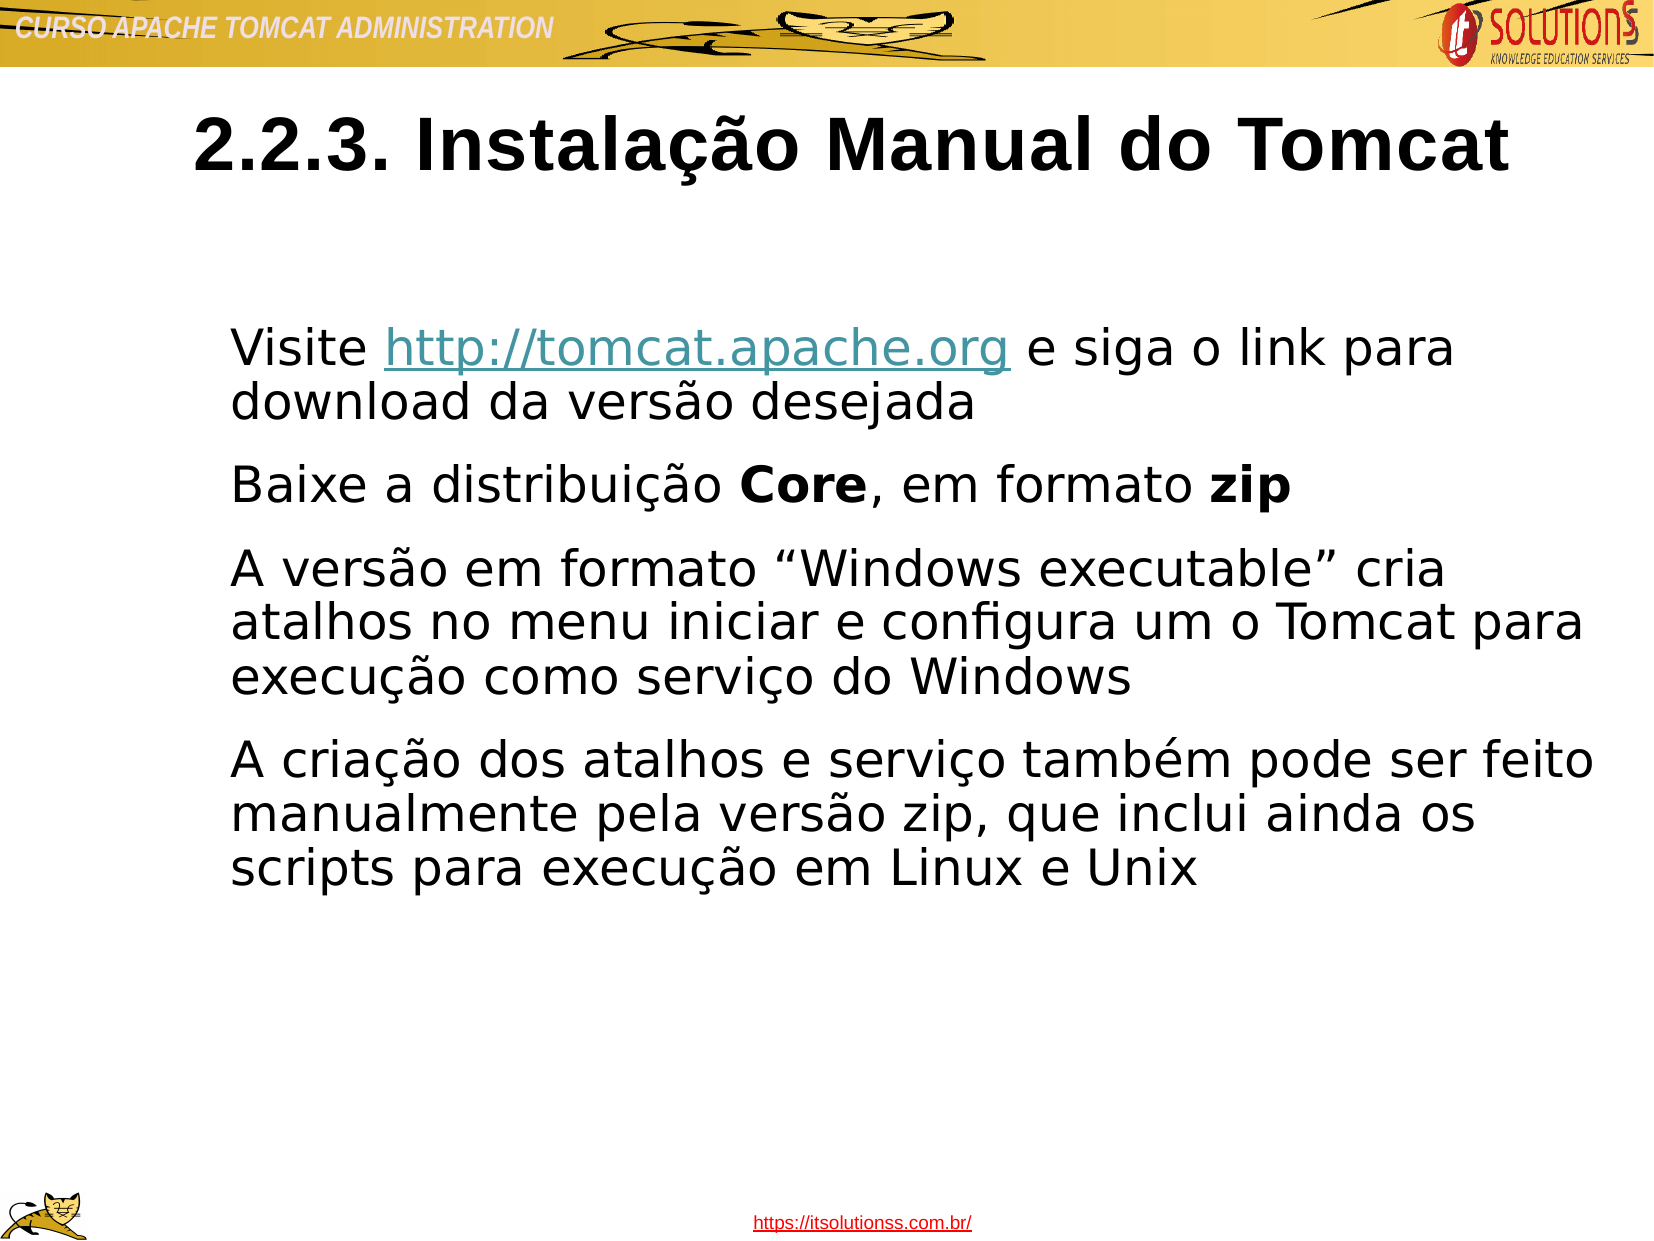

2.2.3. Instalação Manual do Tomcat
Visite http://tomcat.apache.org e siga o link para download da versão desejada
Baixe a distribuição Core, em formato zip
A versão em formato “Windows executable” cria atalhos no menu iniciar e configura um o Tomcat para execução como serviço do Windows
A criação dos atalhos e serviço também pode ser feito manualmente pela versão zip, que inclui ainda os scripts para execução em Linux e Unix